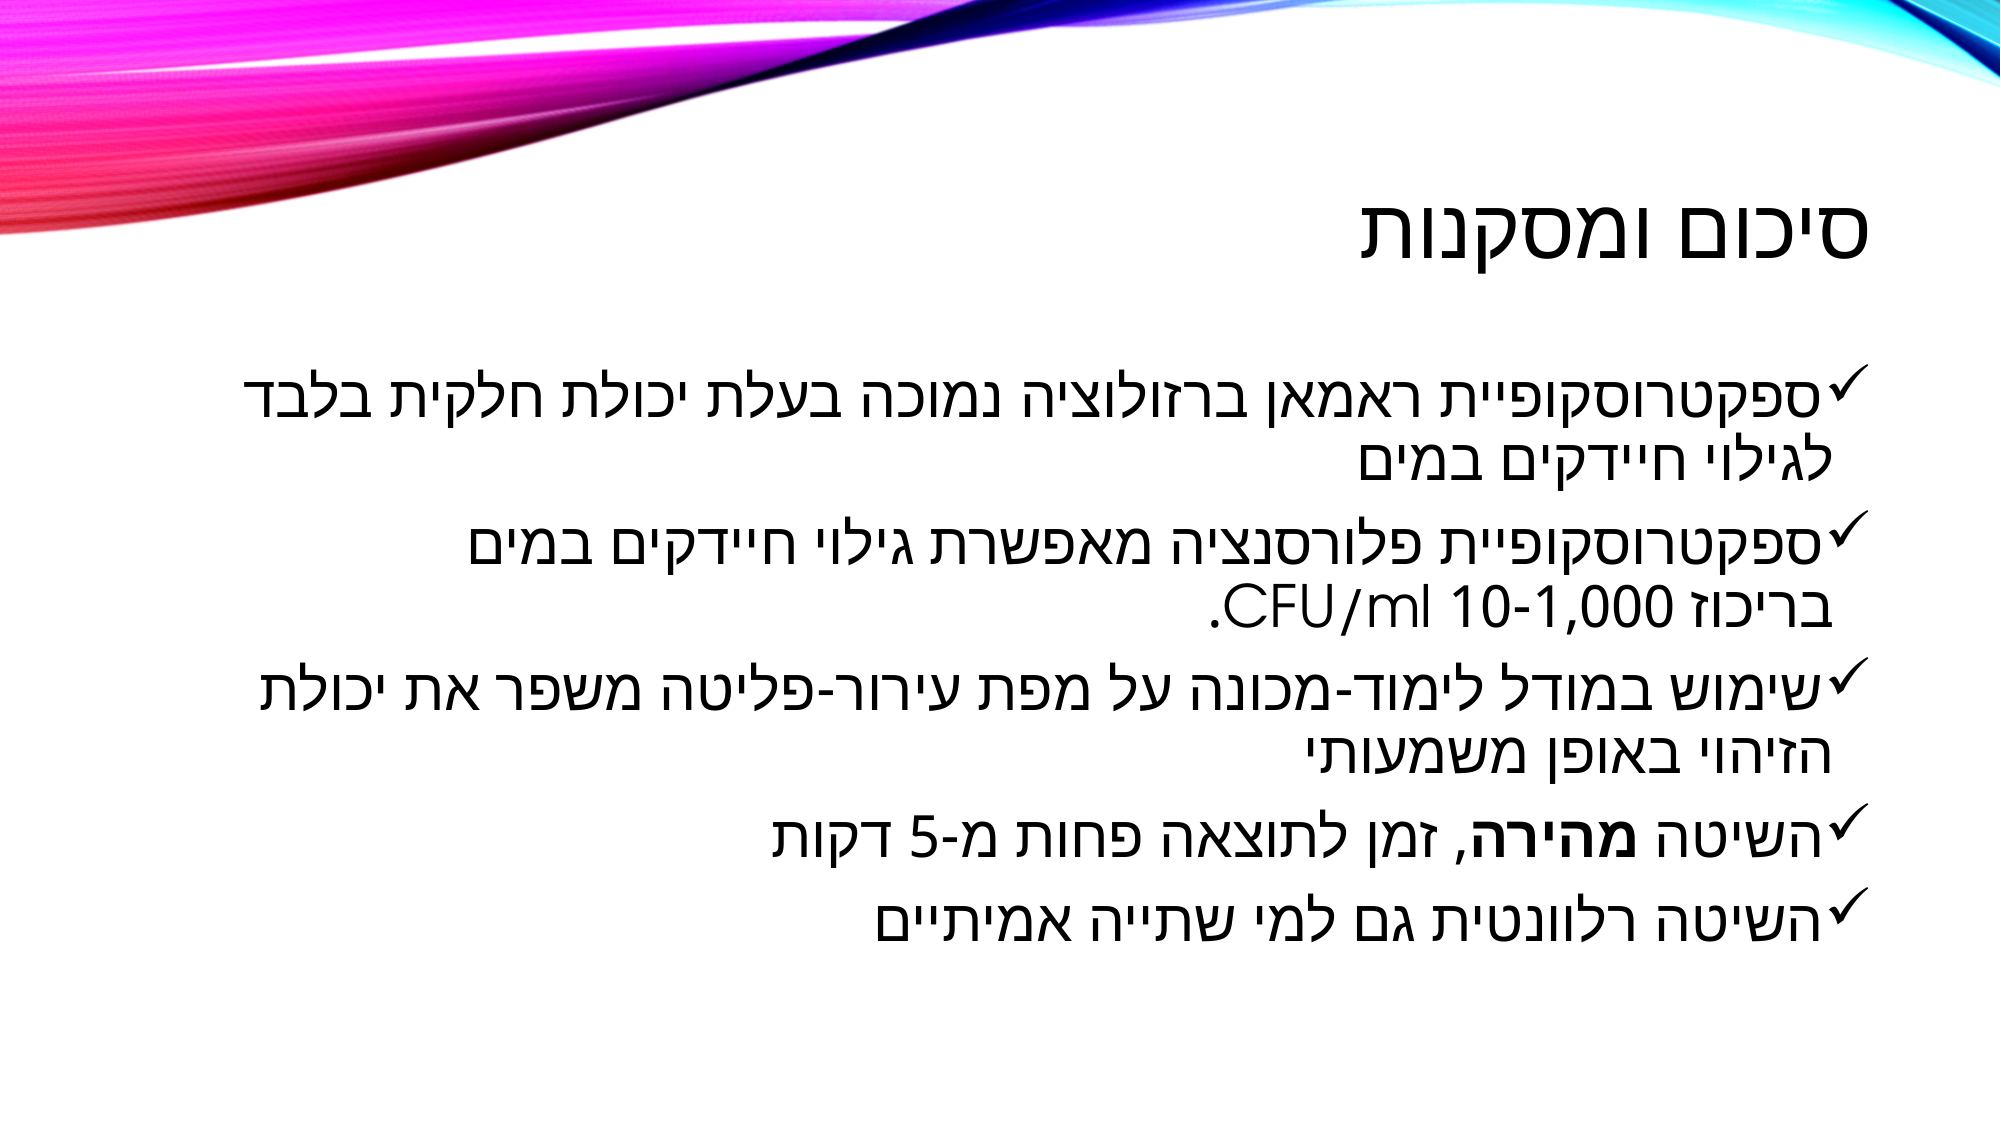

# סיכום ומסקנות
ספקטרוסקופיית ראמאן ברזולוציה נמוכה בעלת יכולת חלקית בלבד לגילוי חיידקים במים
ספקטרוסקופיית פלורסנציה מאפשרת גילוי חיידקים במים
בריכוז 10-1,000 CFU/ml.
שימוש במודל לימוד-מכונה על מפת עירור-פליטה משפר את יכולת הזיהוי באופן משמעותי
השיטה מהירה, זמן לתוצאה פחות מ-5 דקות
השיטה רלוונטית גם למי שתייה אמיתיים